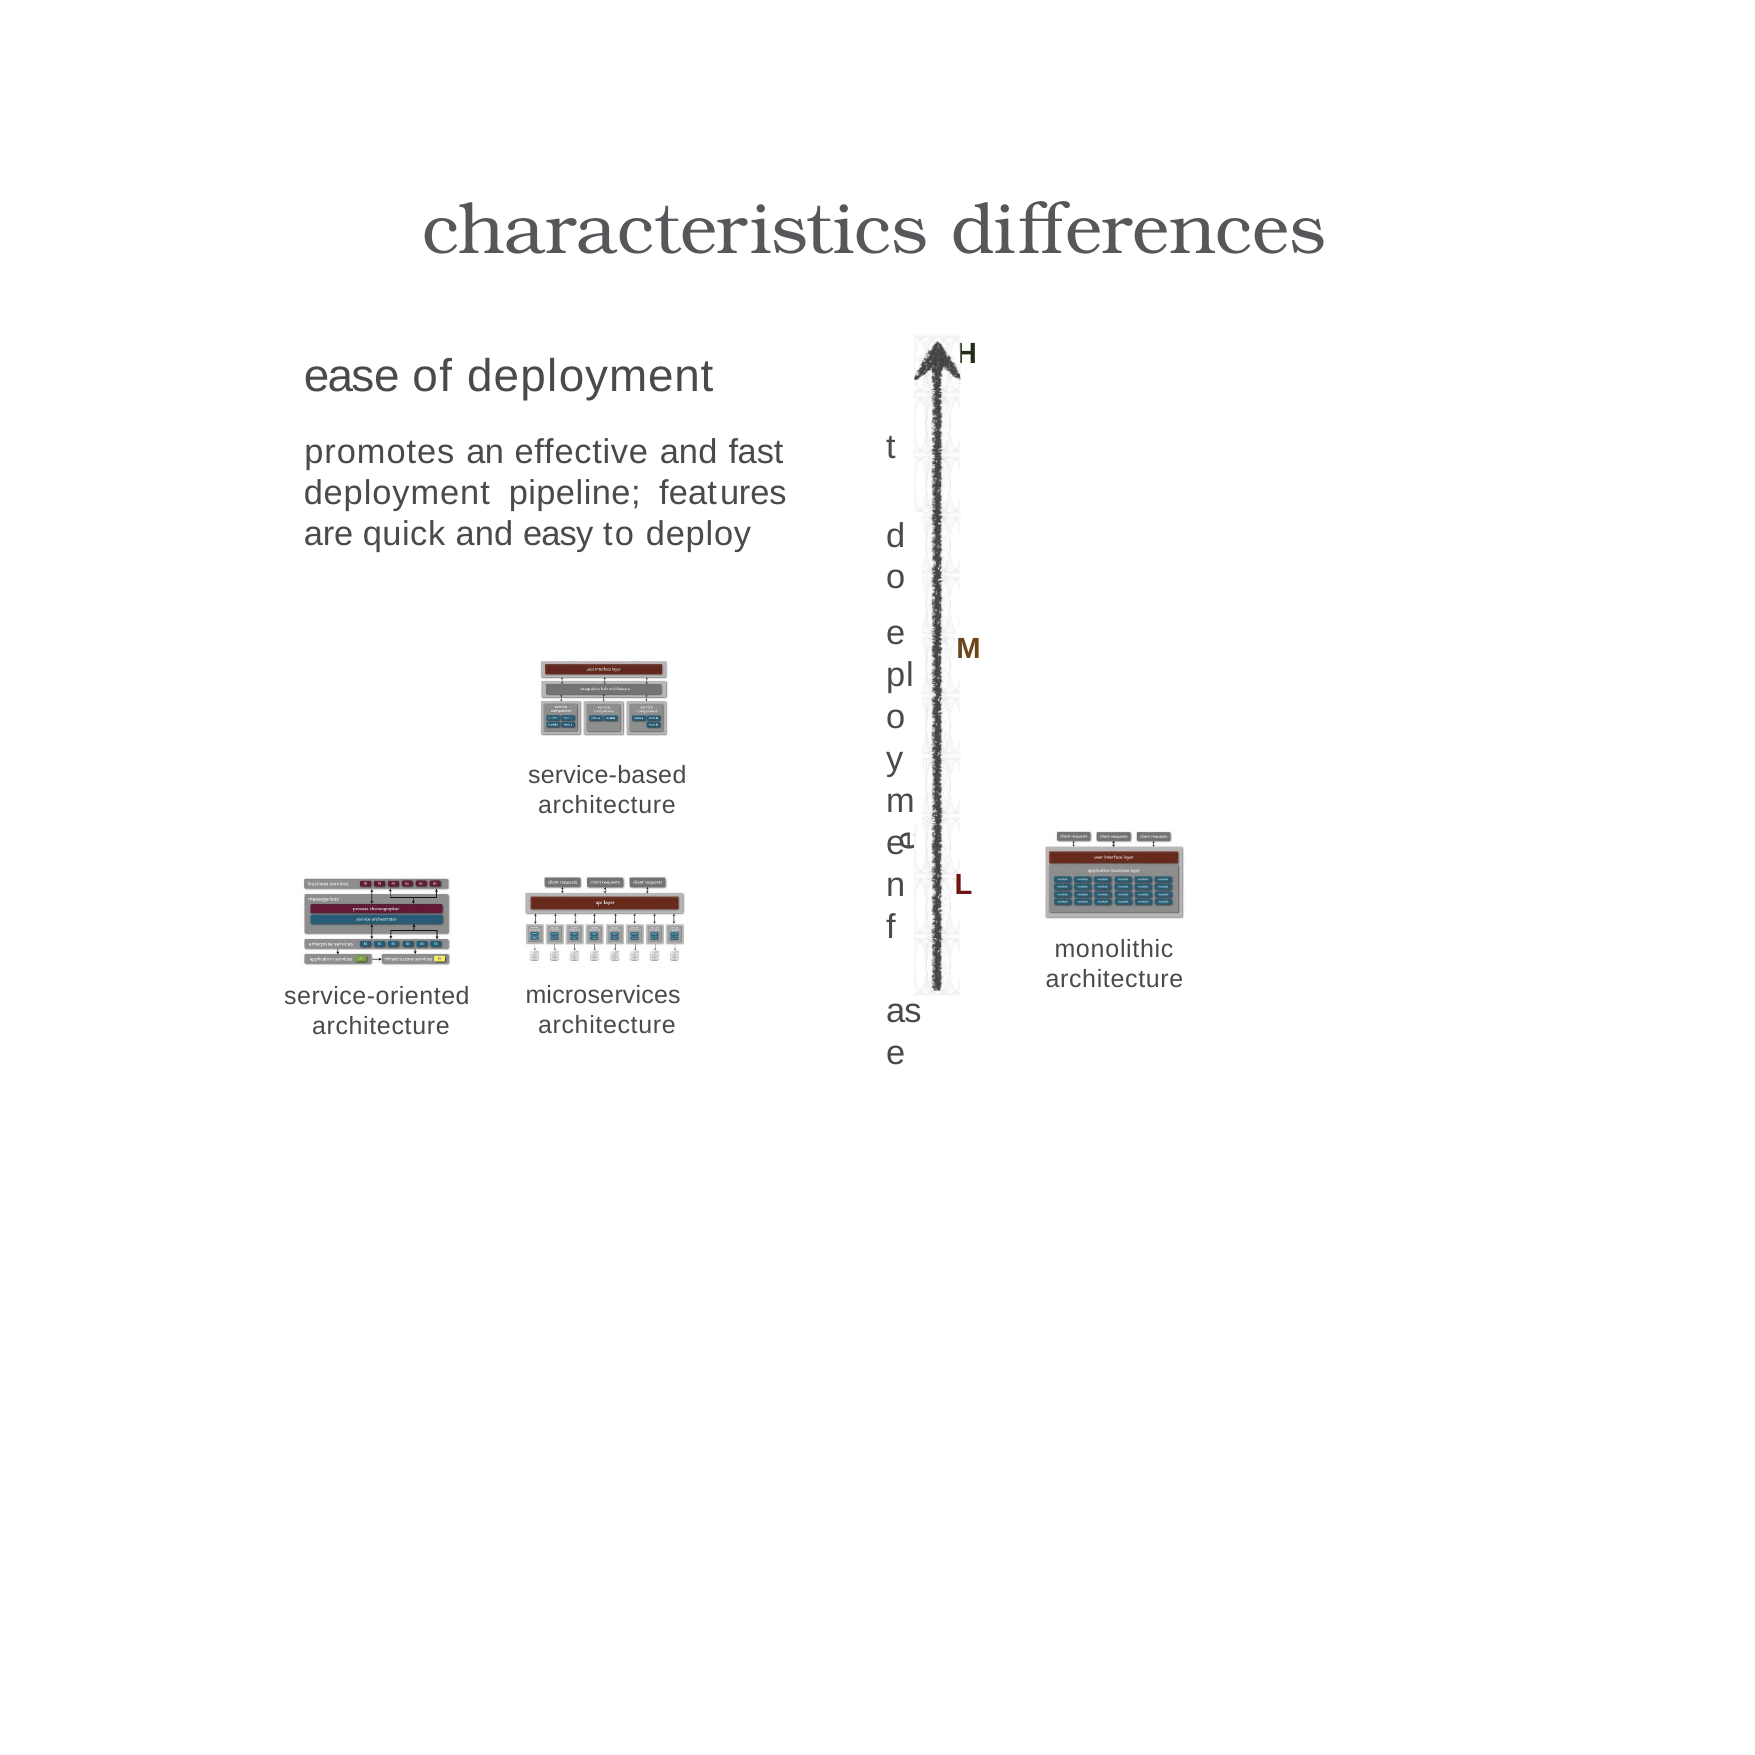

# characteristics differences
H

t

eploymen f

ase

ease of deployment
promotes an effective and fast deployment pipeline; features are quick and easy to deploy

M
d o

service-based architecture

L
e

monolithic architecture
microservices architecture
service-oriented architecture